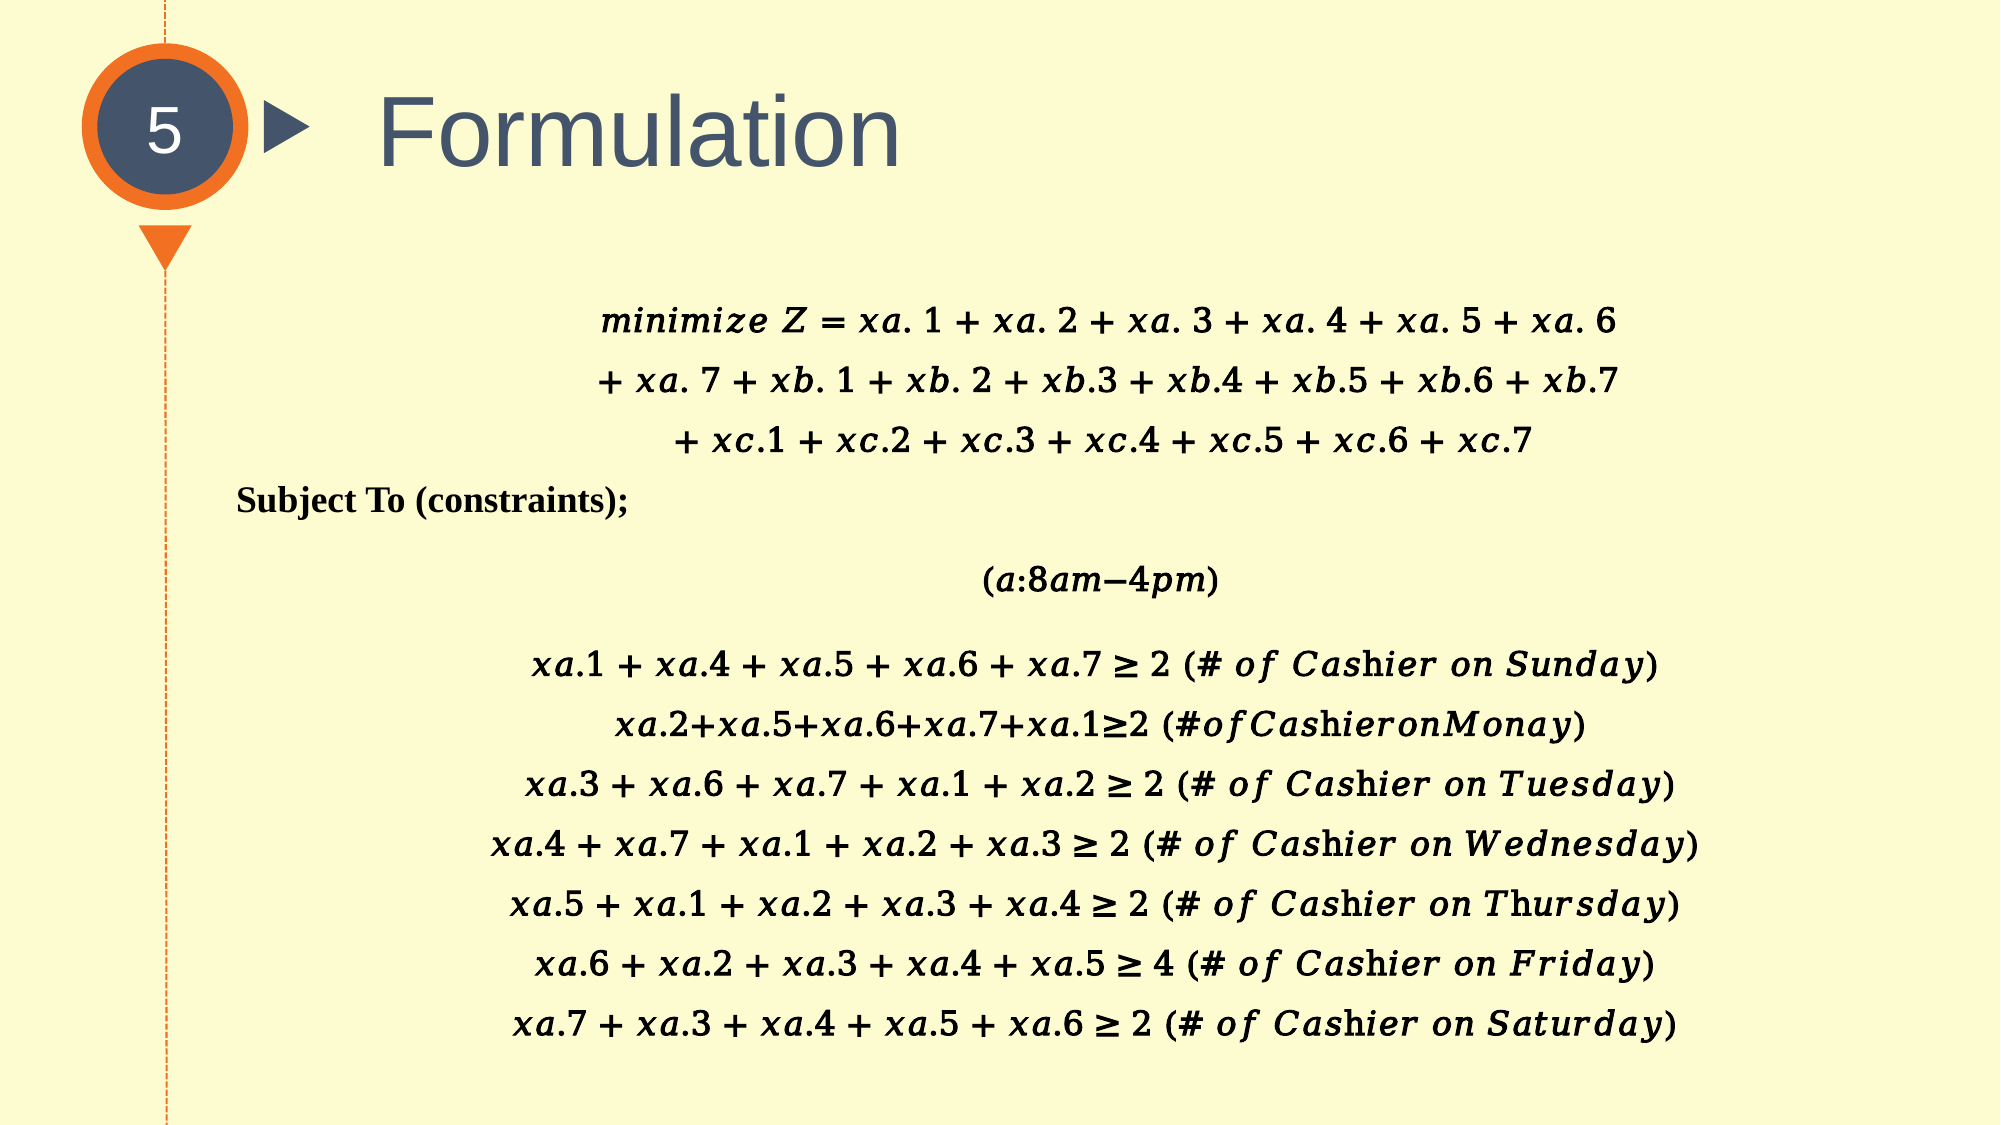

5
Formulation

𝑚𝑖𝑛𝑖𝑚𝑖𝑧𝑒 𝑍 = 𝑥𝑎. 1 + 𝑥𝑎. 2 + 𝑥𝑎. 3 + 𝑥𝑎. 4 + 𝑥𝑎. 5 + 𝑥𝑎. 6 + 𝑥𝑎. 7 + 𝑥𝑏. 1 + 𝑥𝑏. 2 + 𝑥𝑏.3 + 𝑥𝑏.4 + 𝑥𝑏.5 + 𝑥𝑏.6 + 𝑥𝑏.7 + 𝑥𝑐.1 + 𝑥𝑐.2 + 𝑥𝑐.3 + 𝑥𝑐.4 + 𝑥𝑐.5 + 𝑥𝑐.6 + 𝑥𝑐.7
Subject To (constraints);
(𝑎:8𝑎𝑚−4𝑝𝑚)
𝑥𝑎.1 + 𝑥𝑎.4 + 𝑥𝑎.5 + 𝑥𝑎.6 + 𝑥𝑎.7 ≥ 2 (# 𝑜𝑓 𝐶𝑎𝑠h𝑖𝑒𝑟 𝑜𝑛 𝑆𝑢𝑛𝑑𝑎𝑦)
𝑥𝑎.2+𝑥𝑎.5+𝑥𝑎.6+𝑥𝑎.7+𝑥𝑎.1≥2 (#𝑜𝑓𝐶𝑎𝑠h𝑖𝑒𝑟𝑜𝑛𝑀𝑜𝑛𝑎𝑦)
𝑥𝑎.3 + 𝑥𝑎.6 + 𝑥𝑎.7 + 𝑥𝑎.1 + 𝑥𝑎.2 ≥ 2 (# 𝑜𝑓 𝐶𝑎𝑠h𝑖𝑒𝑟 𝑜𝑛 𝑇𝑢𝑒𝑠𝑑𝑎𝑦)
𝑥𝑎.4 + 𝑥𝑎.7 + 𝑥𝑎.1 + 𝑥𝑎.2 + 𝑥𝑎.3 ≥ 2 (# 𝑜𝑓 𝐶𝑎𝑠h𝑖𝑒𝑟 𝑜𝑛 𝑊𝑒𝑑𝑛𝑒𝑠𝑑𝑎𝑦)
𝑥𝑎.5 + 𝑥𝑎.1 + 𝑥𝑎.2 + 𝑥𝑎.3 + 𝑥𝑎.4 ≥ 2 (# 𝑜𝑓 𝐶𝑎𝑠h𝑖𝑒𝑟 𝑜𝑛 𝑇h𝑢𝑟𝑠𝑑𝑎𝑦)
𝑥𝑎.6 + 𝑥𝑎.2 + 𝑥𝑎.3 + 𝑥𝑎.4 + 𝑥𝑎.5 ≥ 4 (# 𝑜𝑓 𝐶𝑎𝑠h𝑖𝑒𝑟 𝑜𝑛 𝐹𝑟𝑖𝑑𝑎𝑦)
𝑥𝑎.7 + 𝑥𝑎.3 + 𝑥𝑎.4 + 𝑥𝑎.5 + 𝑥𝑎.6 ≥ 2 (# 𝑜𝑓 𝐶𝑎𝑠h𝑖𝑒𝑟 𝑜𝑛 𝑆𝑎𝑡𝑢𝑟𝑑𝑎𝑦)